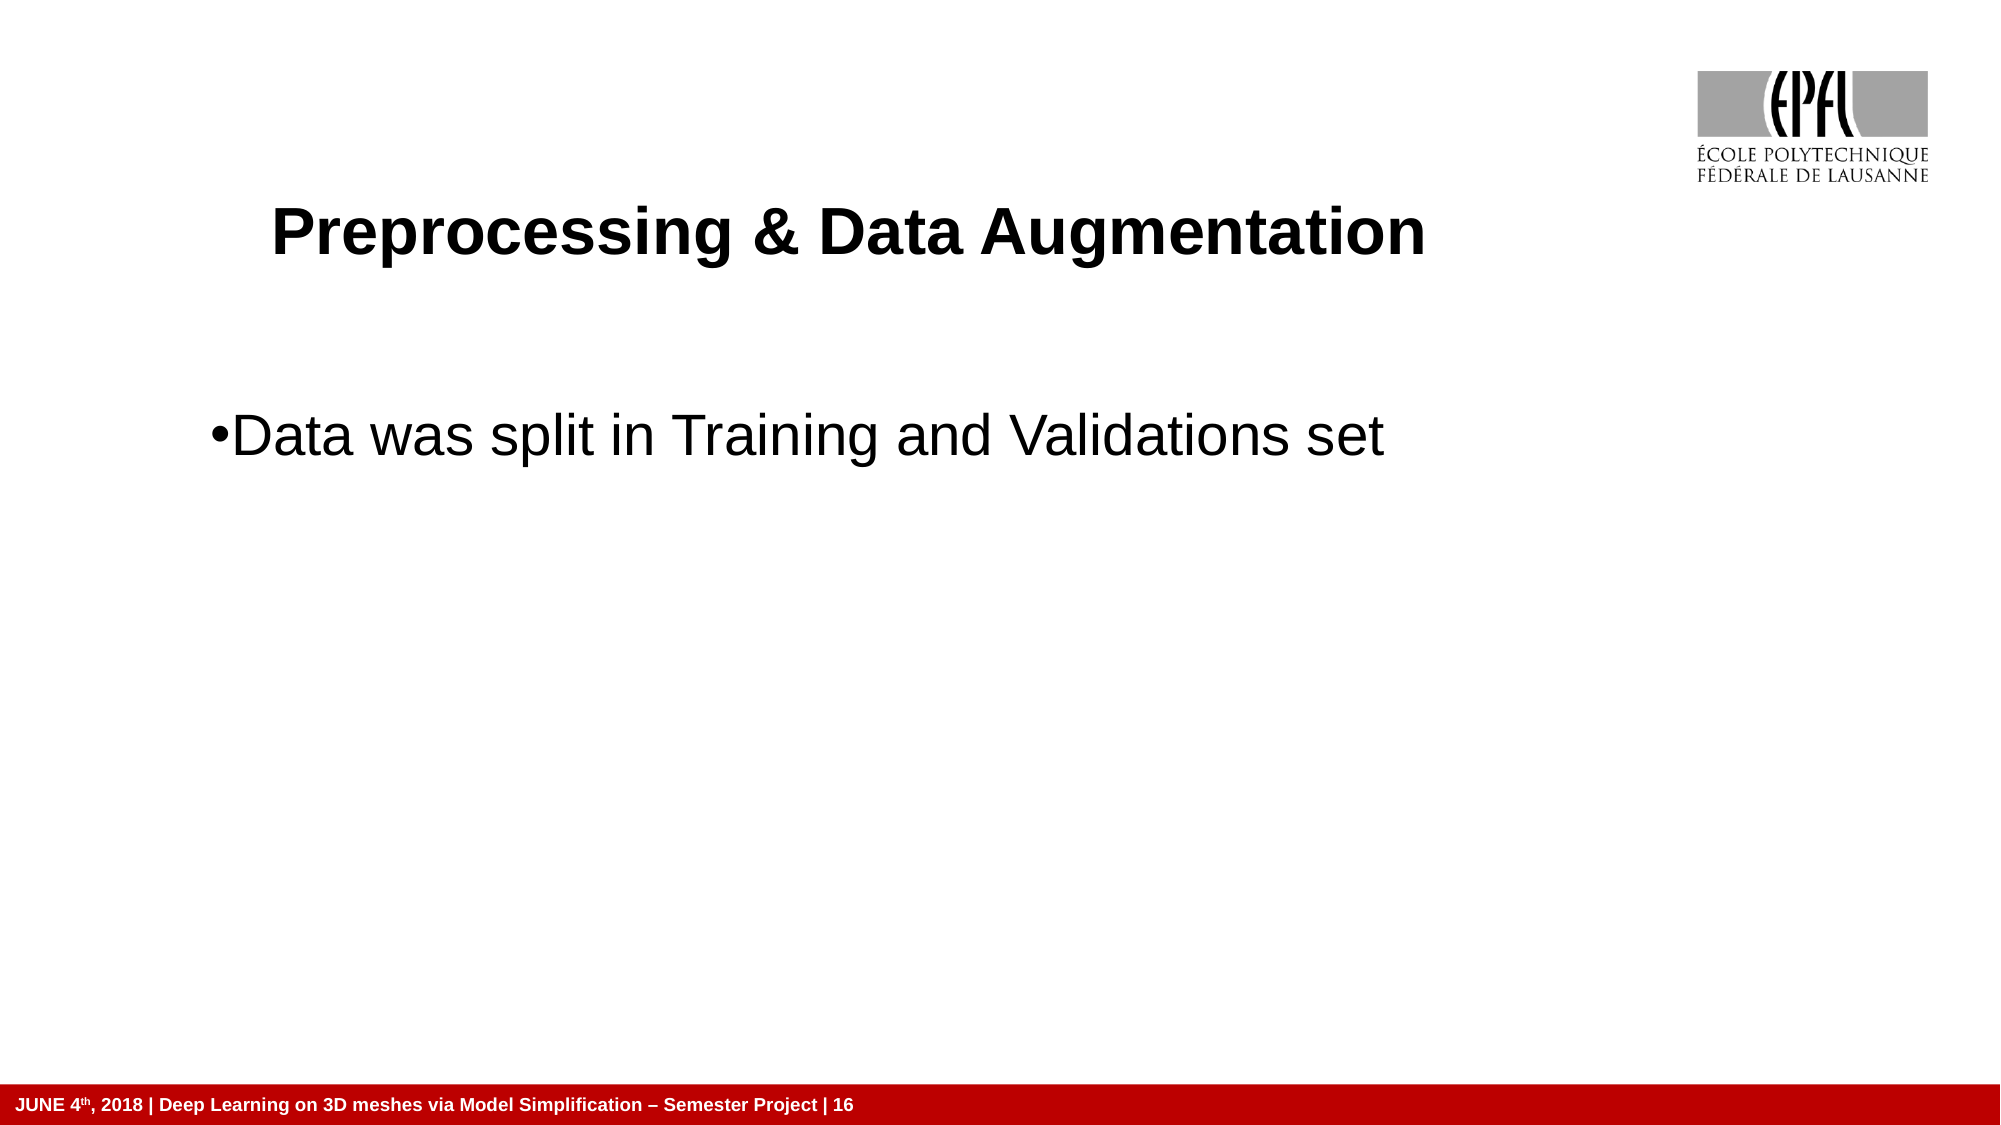

# Preprocessing & Data Augmentation

Data was split in Training and Validations set